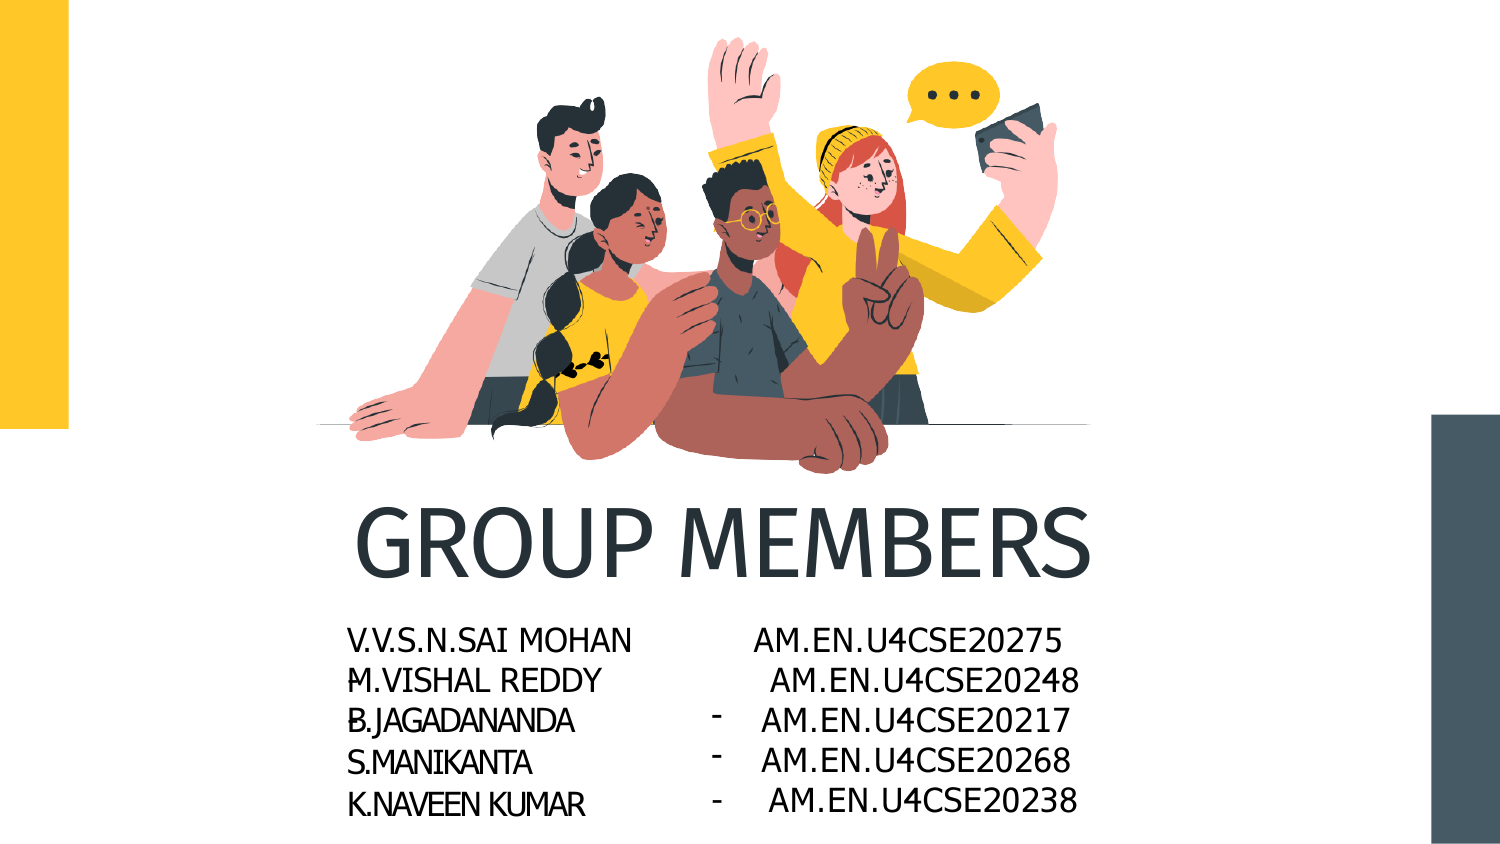

GROUP MEMBERS
V.V.S.N.SAI MOHAN	-
AM.EN.U4CSE20275 AM.EN.U4CSE20248
M.VISHAL REDDY	-
B.JAGADANANDA
S.MANIKANTA
K.NAVEEN KUMAR
AM.EN.U4CSE20217
AM.EN.U4CSE20268
-    AM.EN.U4CSE20238